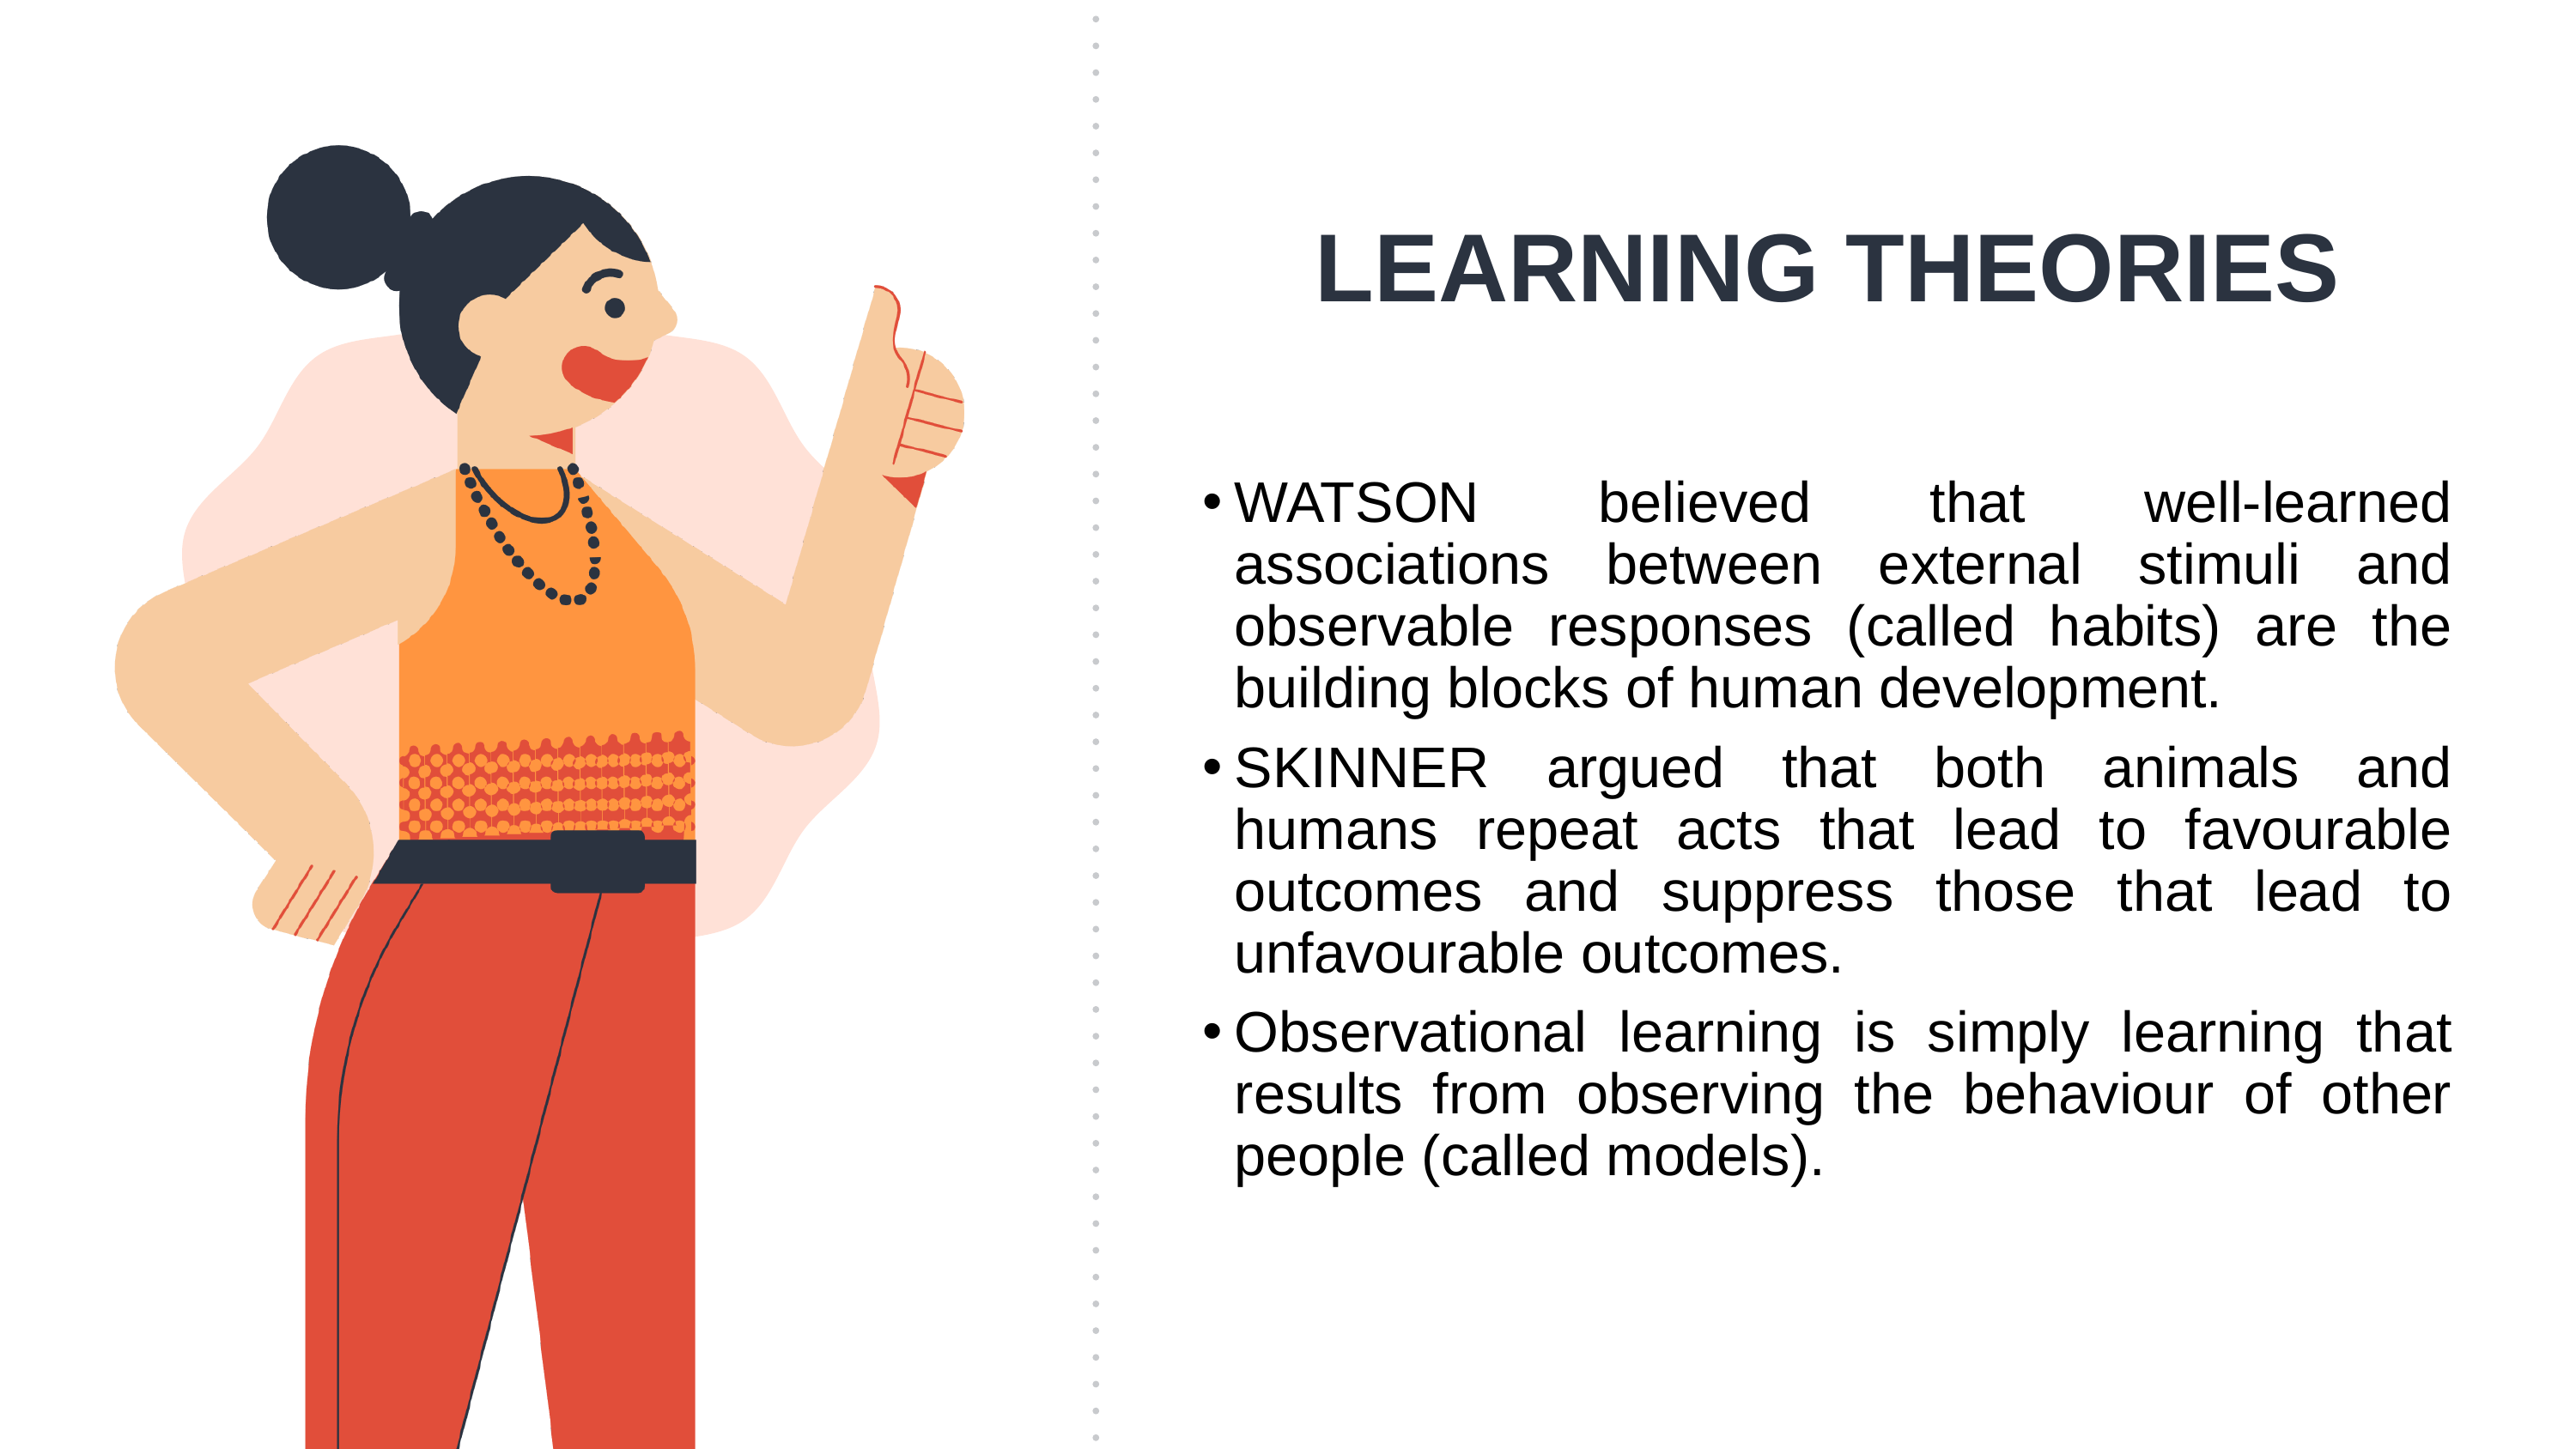

LEARNING THEORIES

WATSON believed that well-learned associations between external stimuli and observable responses (called habits) are the building blocks of human development.
SKINNER argued that both animals and humans repeat acts that lead to favourable outcomes and suppress those that lead to unfavourable outcomes.
Observational learning is simply learning that results from observing the behaviour of other people (called models).